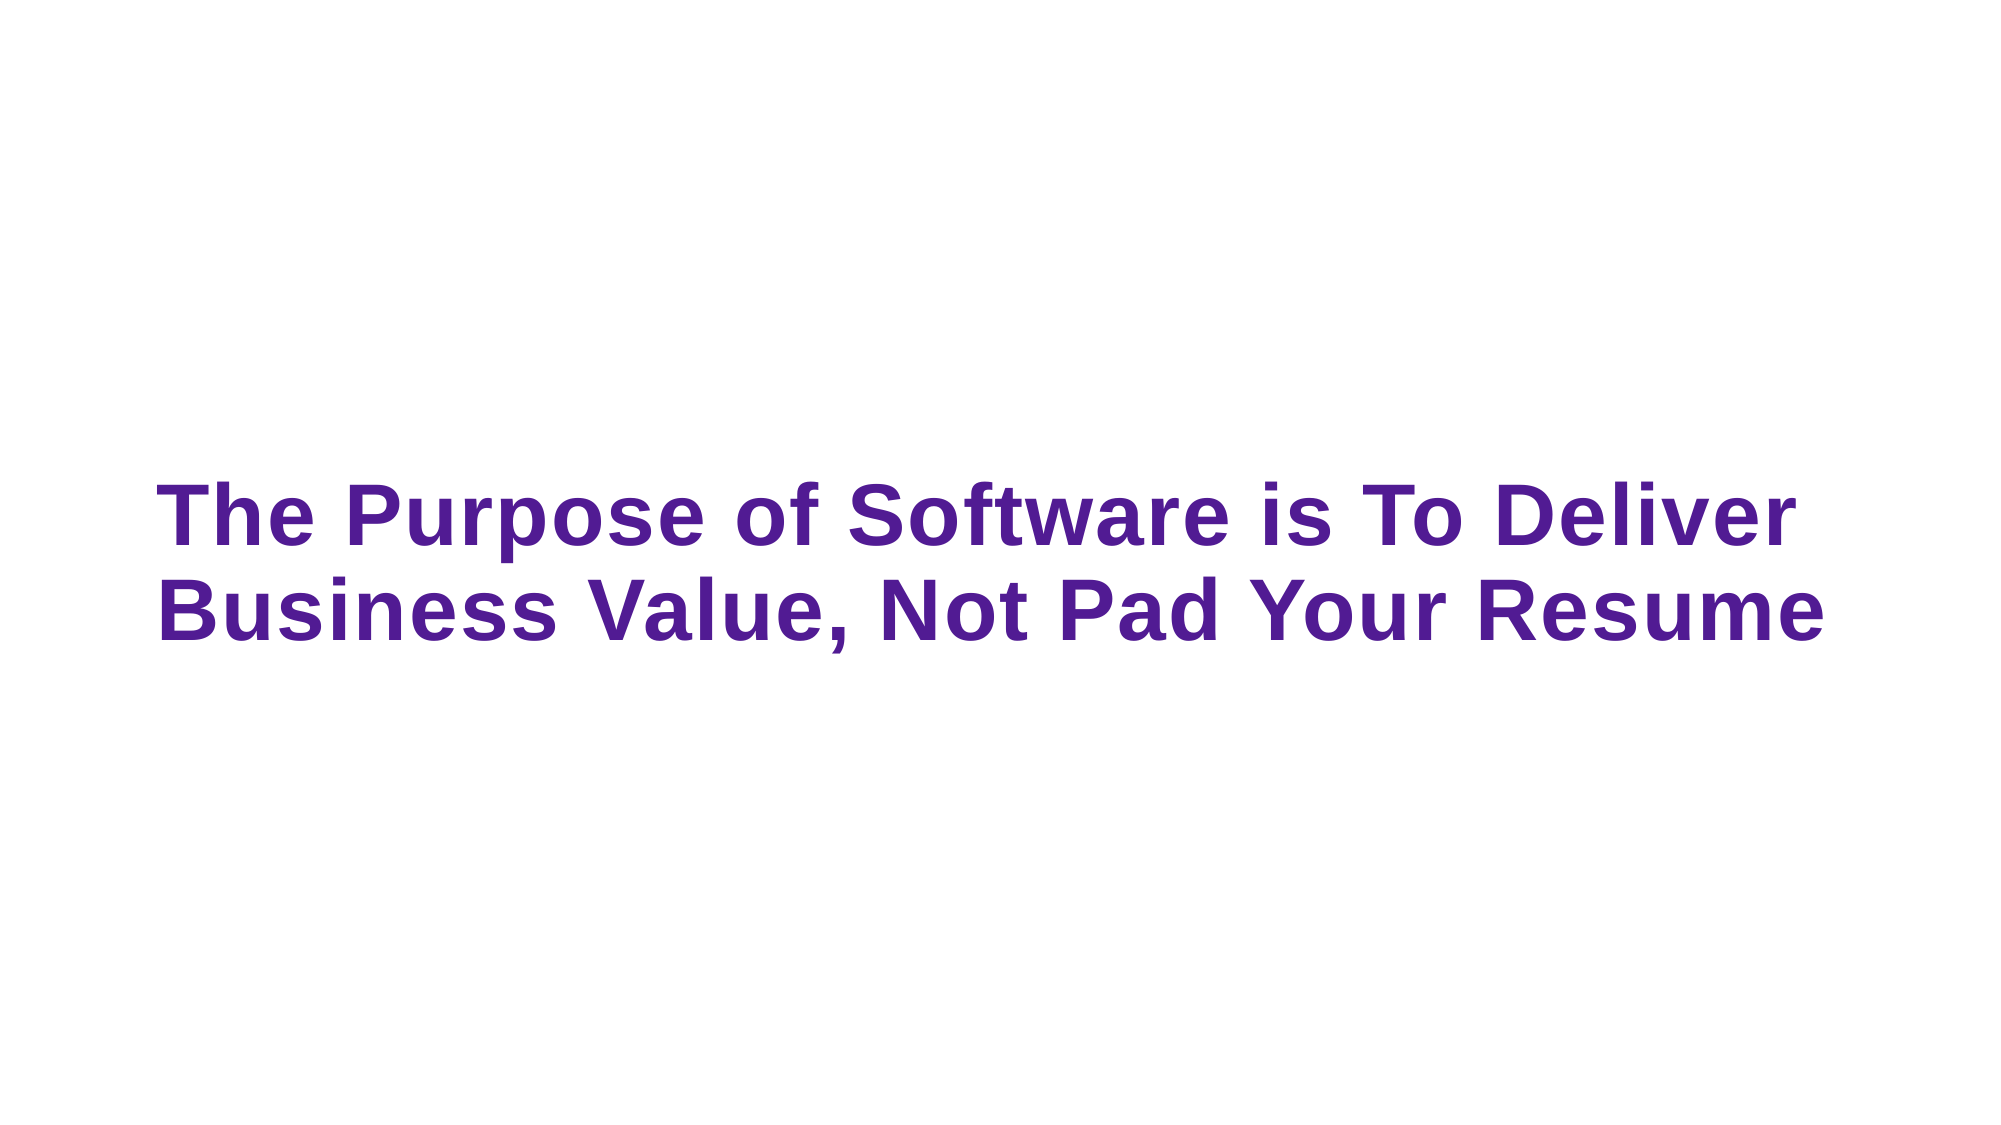

# The Purpose of Software is To Deliver Business Value, Not Pad Your Resume